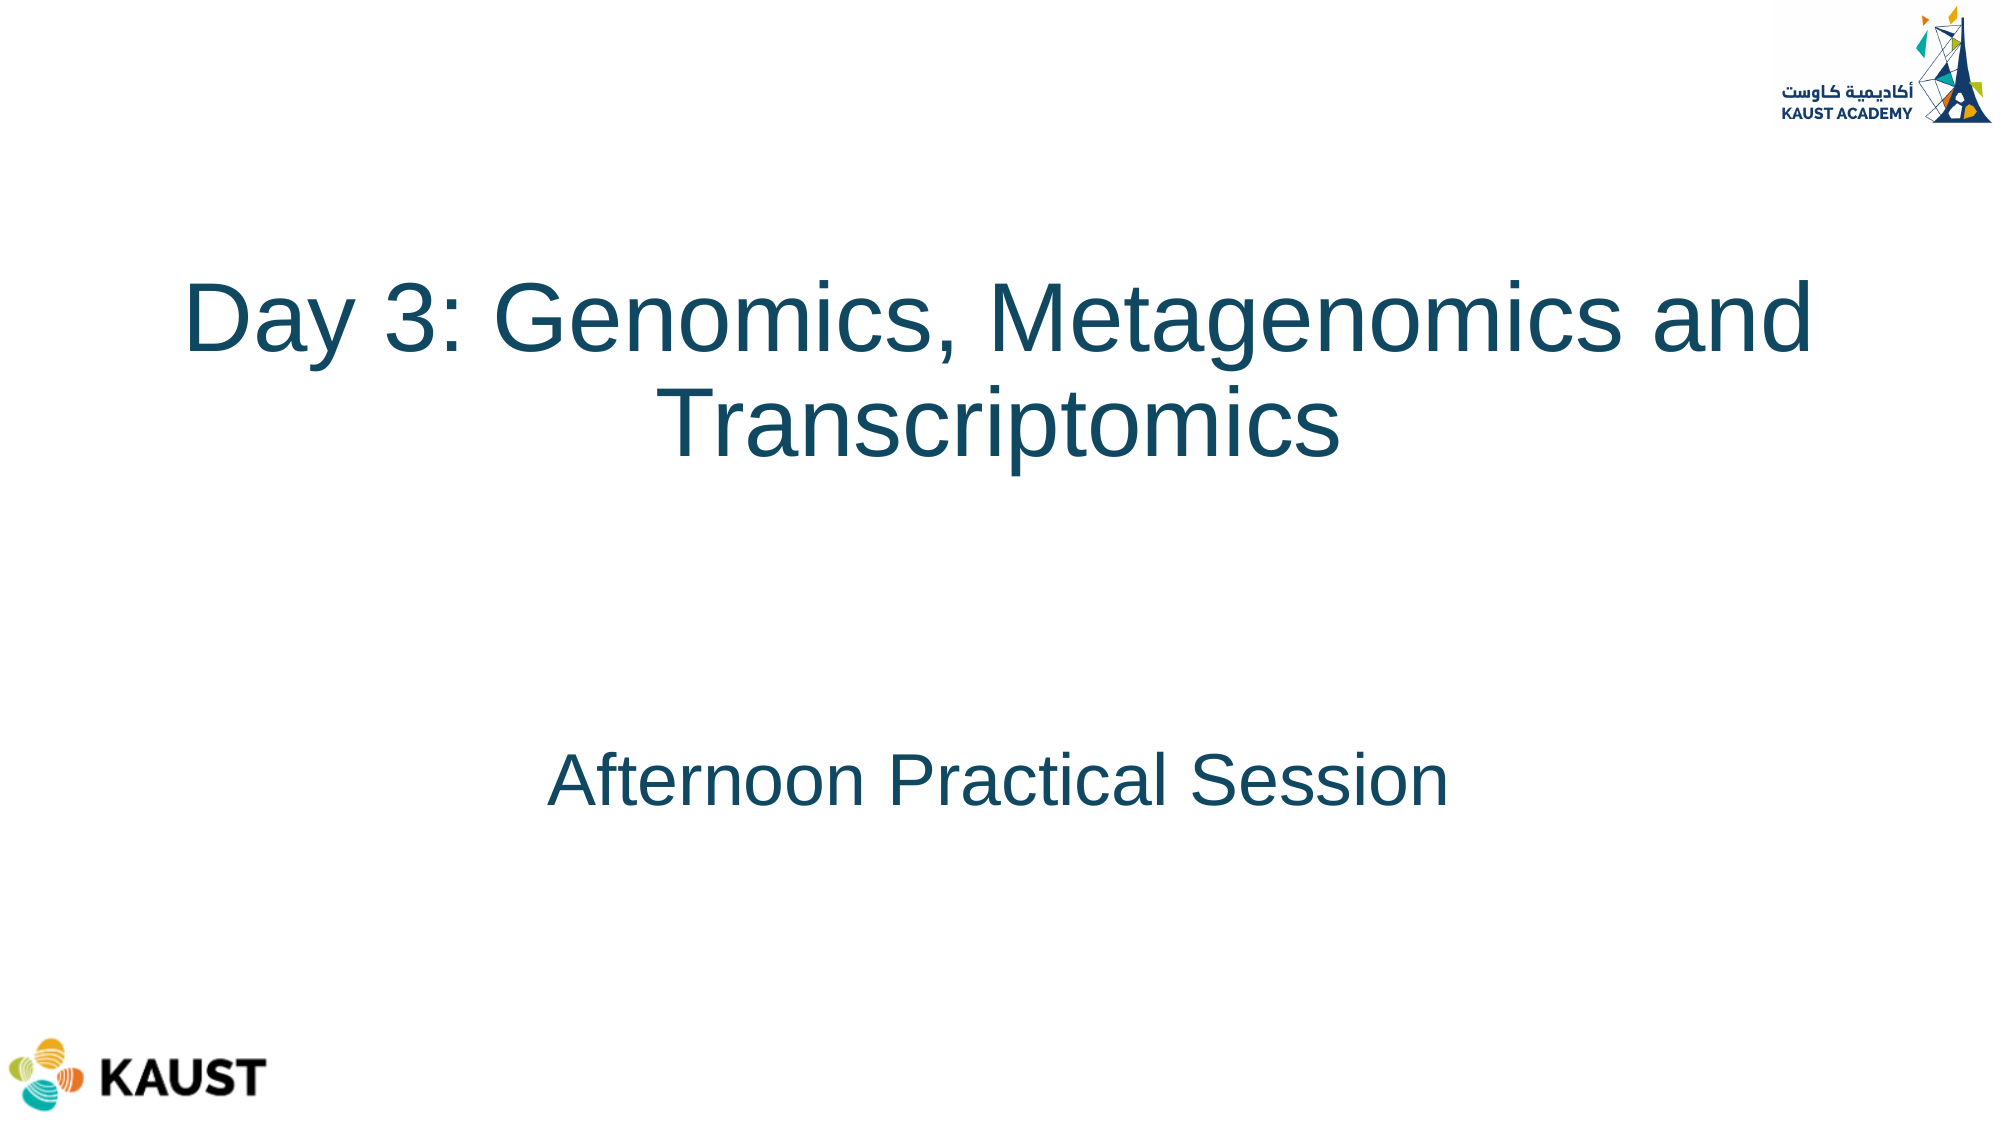

# Day 3: Genomics, Metagenomics and Transcriptomics Afternoon Practical Session